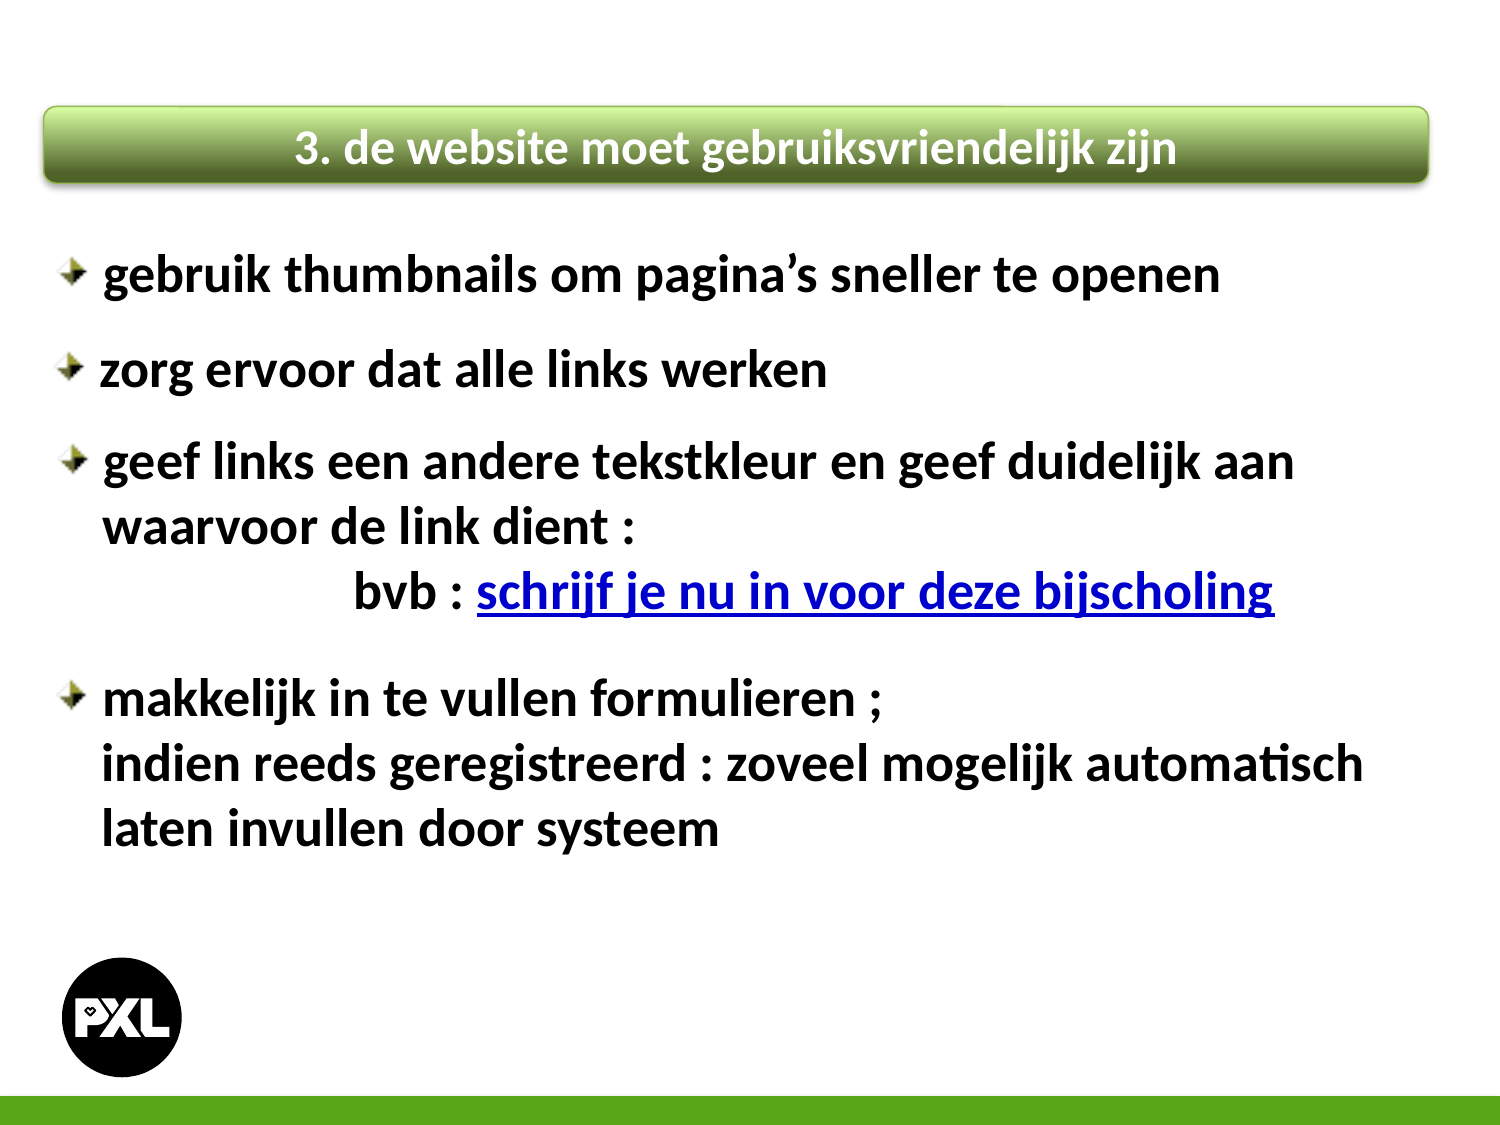

3. de website moet gebruiksvriendelijk zijn
 gebruik thumbnails om pagina’s sneller te openen
 zorg ervoor dat alle links werken
 geef links een andere tekstkleur en geef duidelijk aan
    waarvoor de link dient :
		bvb : schrijf je nu in voor deze bijscholing
 makkelijk in te vullen formulieren ;
    indien reeds geregistreerd : zoveel mogelijk automatisch
    laten invullen door systeem